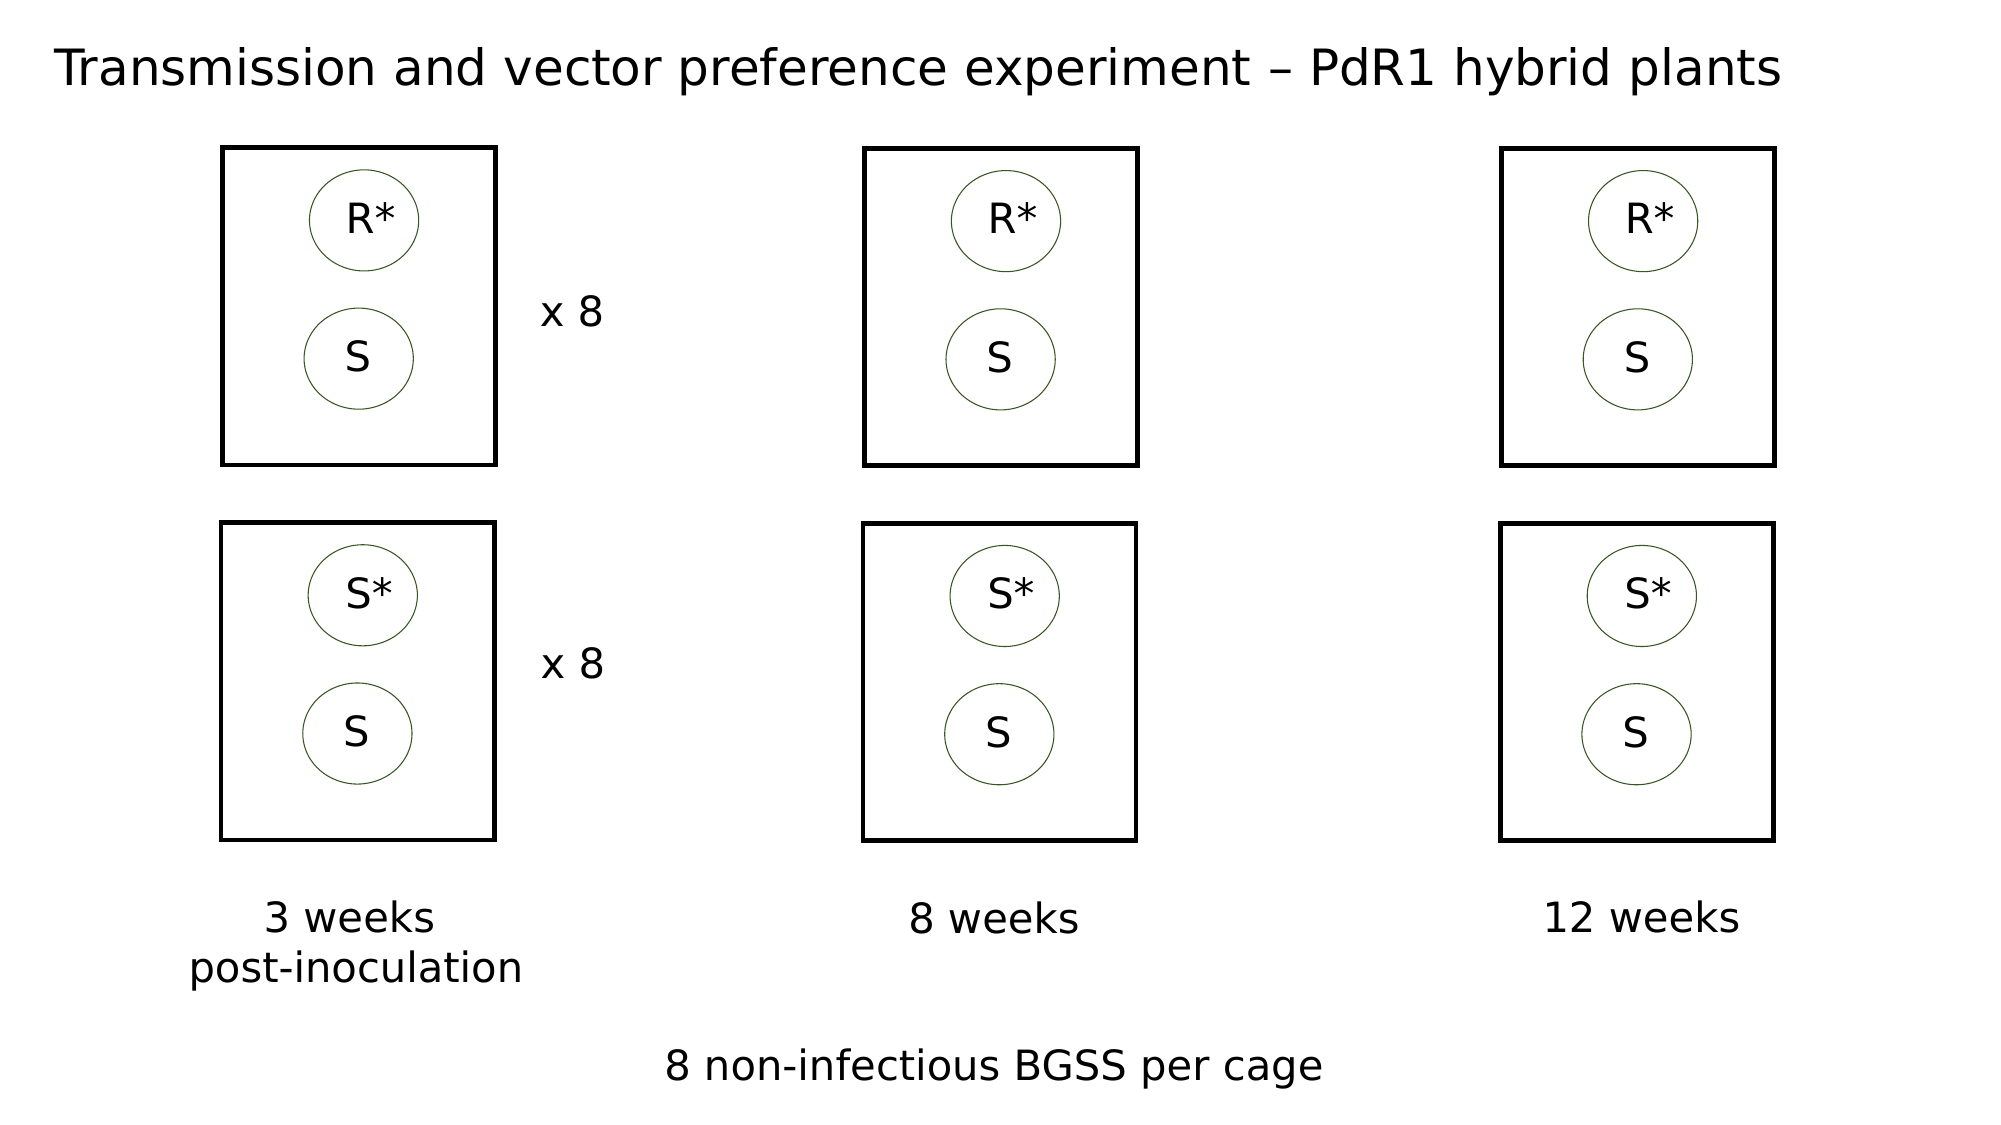

Transmission and vector preference experiment – PdR1 hybrid plants

R*
R*
R*
x 8

S
S
S

S*
S*
S*
x 8

S
S
S
12 weeks
3 weeks
post-inoculation
8 weeks
8 non-infectious BGSS per cage